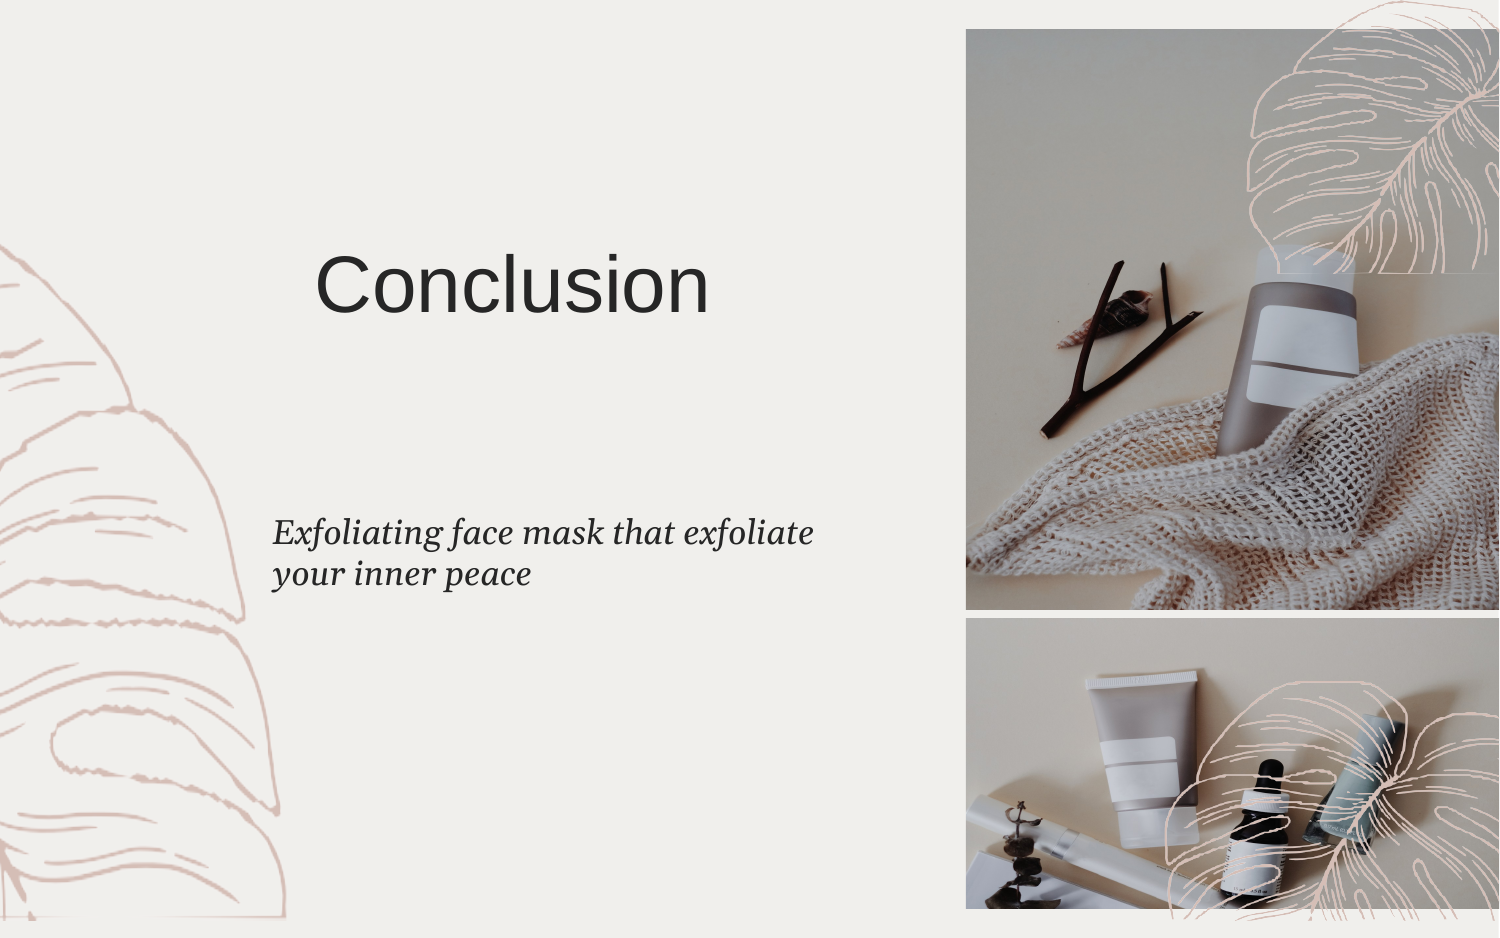

Conclusion
Exfoliating face mask that exfoliate your inner peace